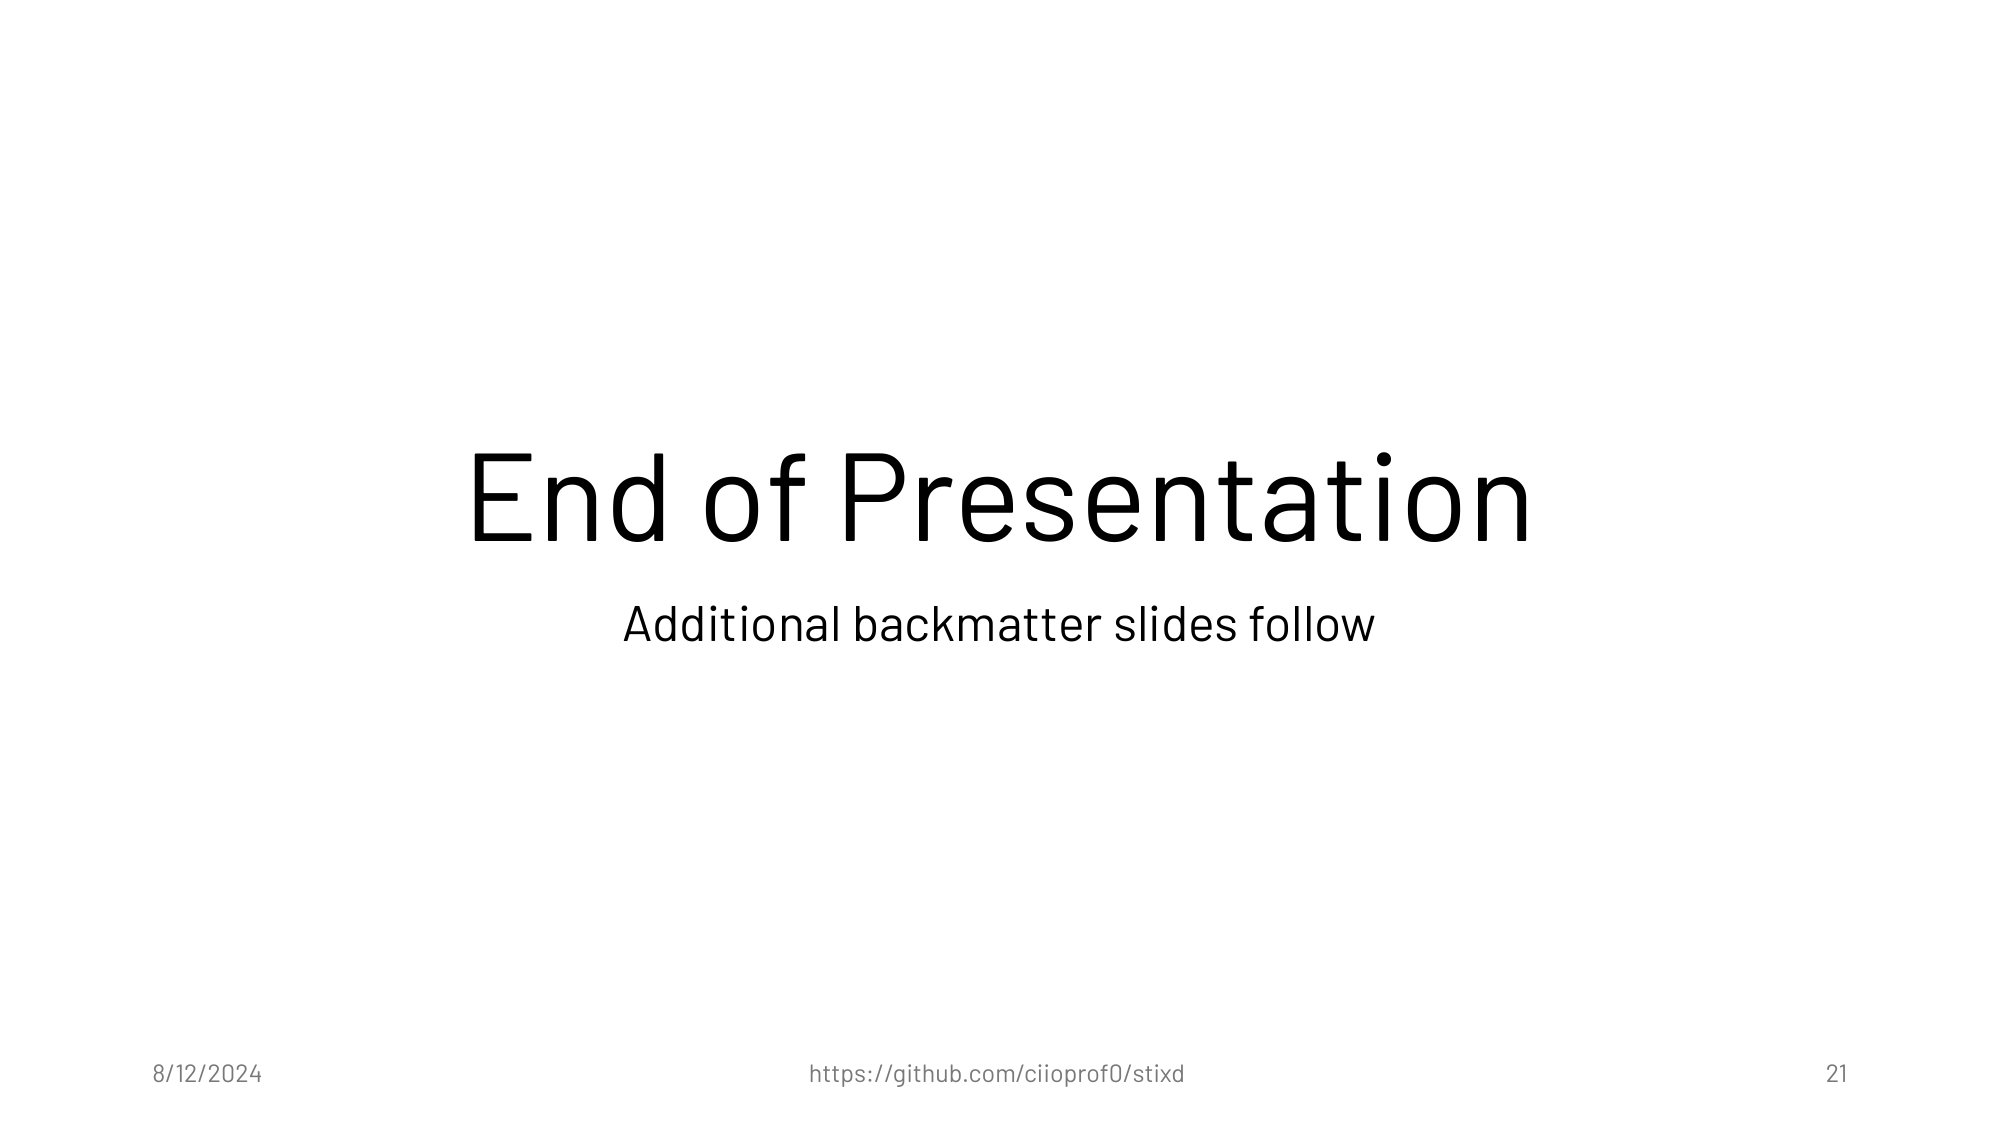

# End of Presentation
Additional backmatter slides follow
8/12/2024
https://github.com/ciioprof0/stixd
21